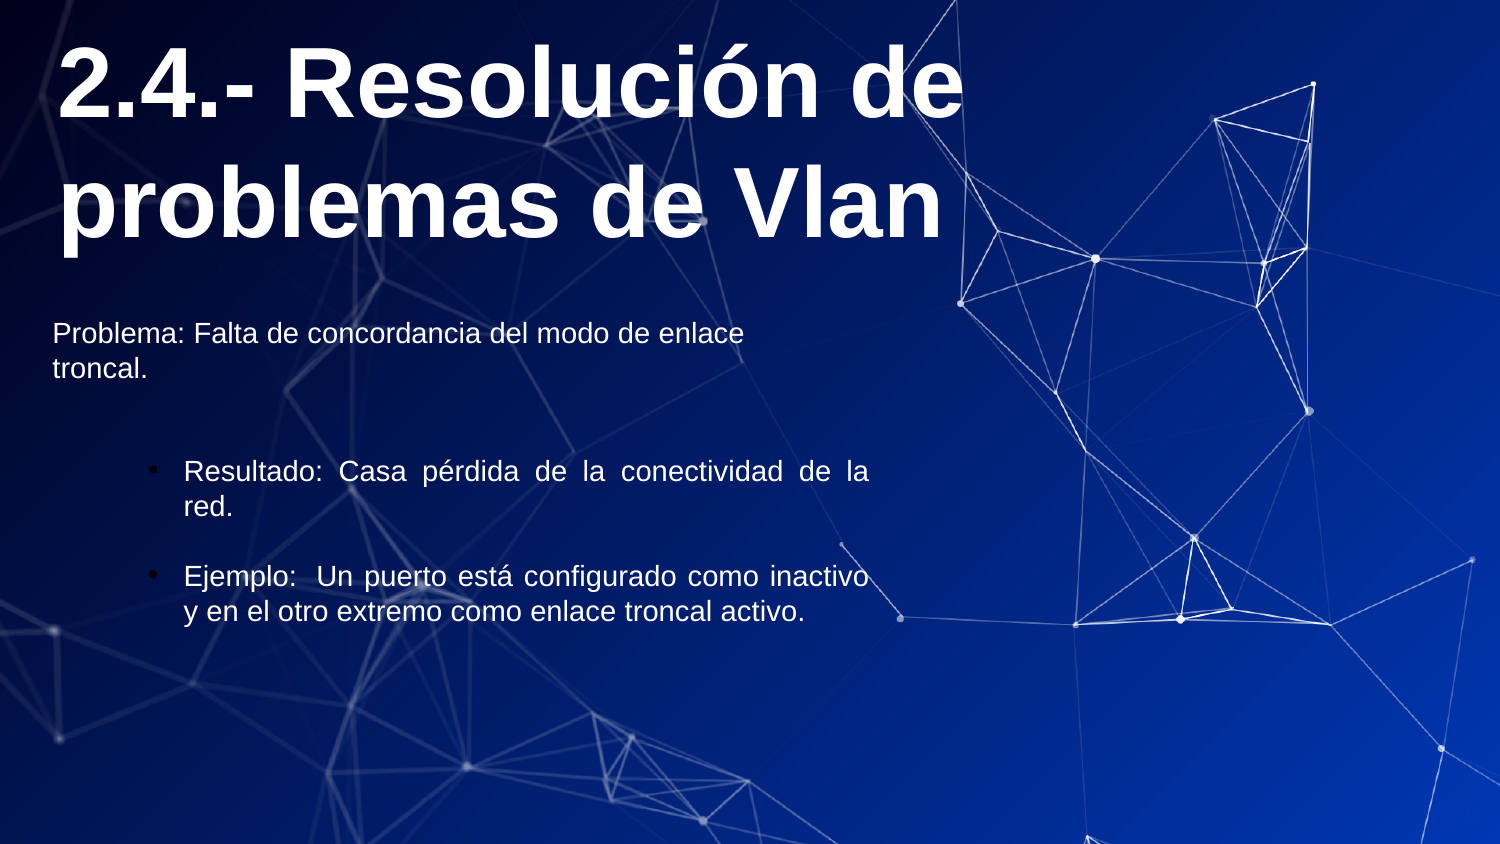

2.4.- Resolución de problemas de Vlan
Problema: Falta de concordancia del modo de enlace troncal.
Resultado: Casa pérdida de la conectividad de la red.

Ejemplo:  Un puerto está configurado como inactivo y en el otro extremo como enlace troncal activo.
40